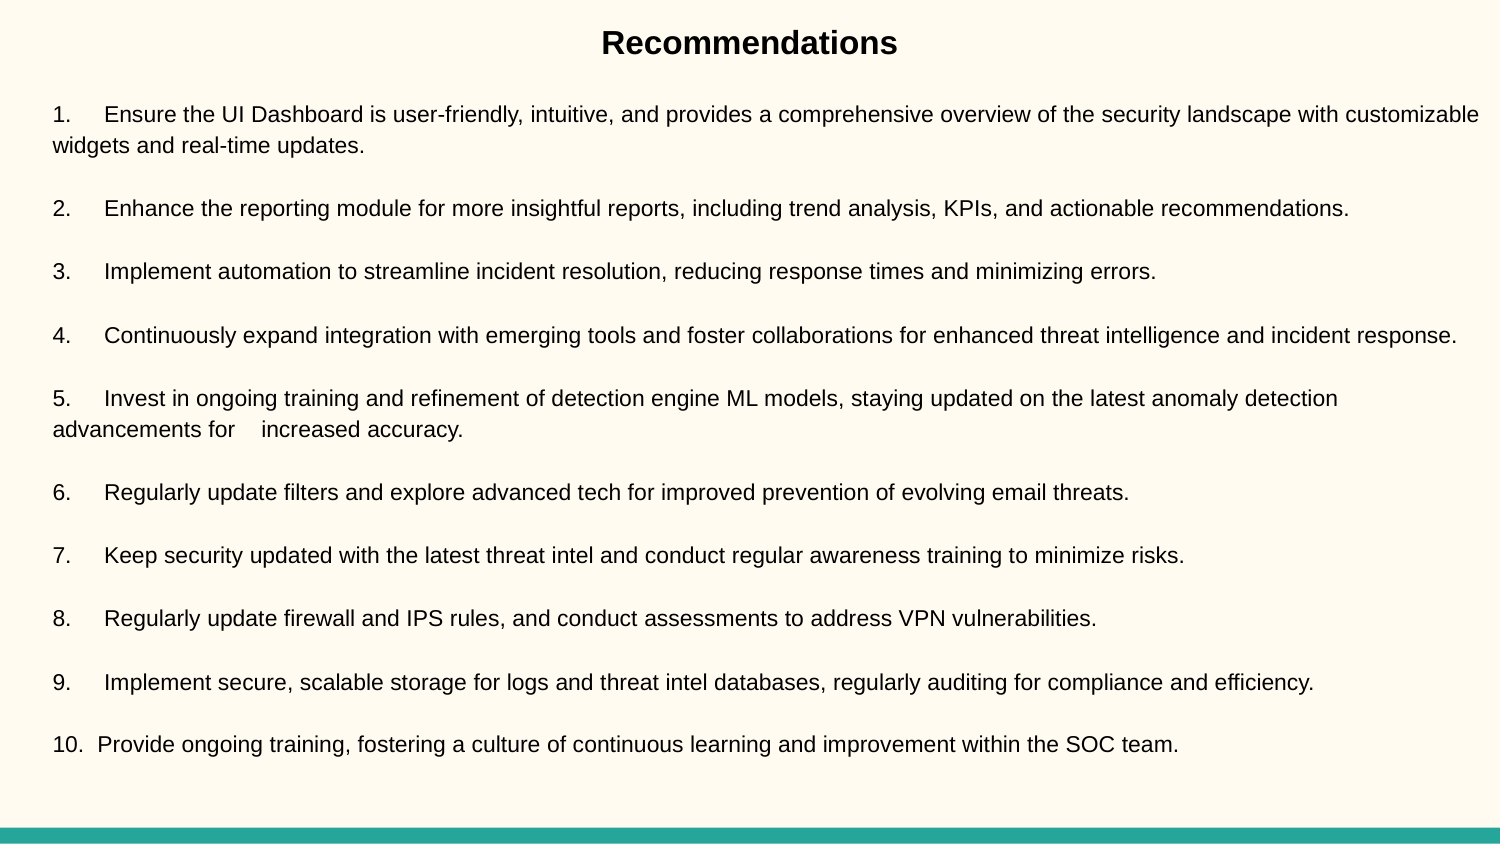

Recommendations

1.     Ensure the UI Dashboard is user-friendly, intuitive, and provides a comprehensive overview of the security landscape with customizable widgets and real-time updates.

2.     Enhance the reporting module for more insightful reports, including trend analysis, KPIs, and actionable recommendations.

3.     Implement automation to streamline incident resolution, reducing response times and minimizing errors.

4.     Continuously expand integration with emerging tools and foster collaborations for enhanced threat intelligence and incident response.

5.     Invest in ongoing training and refinement of detection engine ML models, staying updated on the latest anomaly detection advancements for    increased accuracy.

6.     Regularly update filters and explore advanced tech for improved prevention of evolving email threats.

7.     Keep security updated with the latest threat intel and conduct regular awareness training to minimize risks.

8.     Regularly update firewall and IPS rules, and conduct assessments to address VPN vulnerabilities.

9.     Implement secure, scalable storage for logs and threat intel databases, regularly auditing for compliance and efficiency.

10.  Provide ongoing training, fostering a culture of continuous learning and improvement within the SOC team.